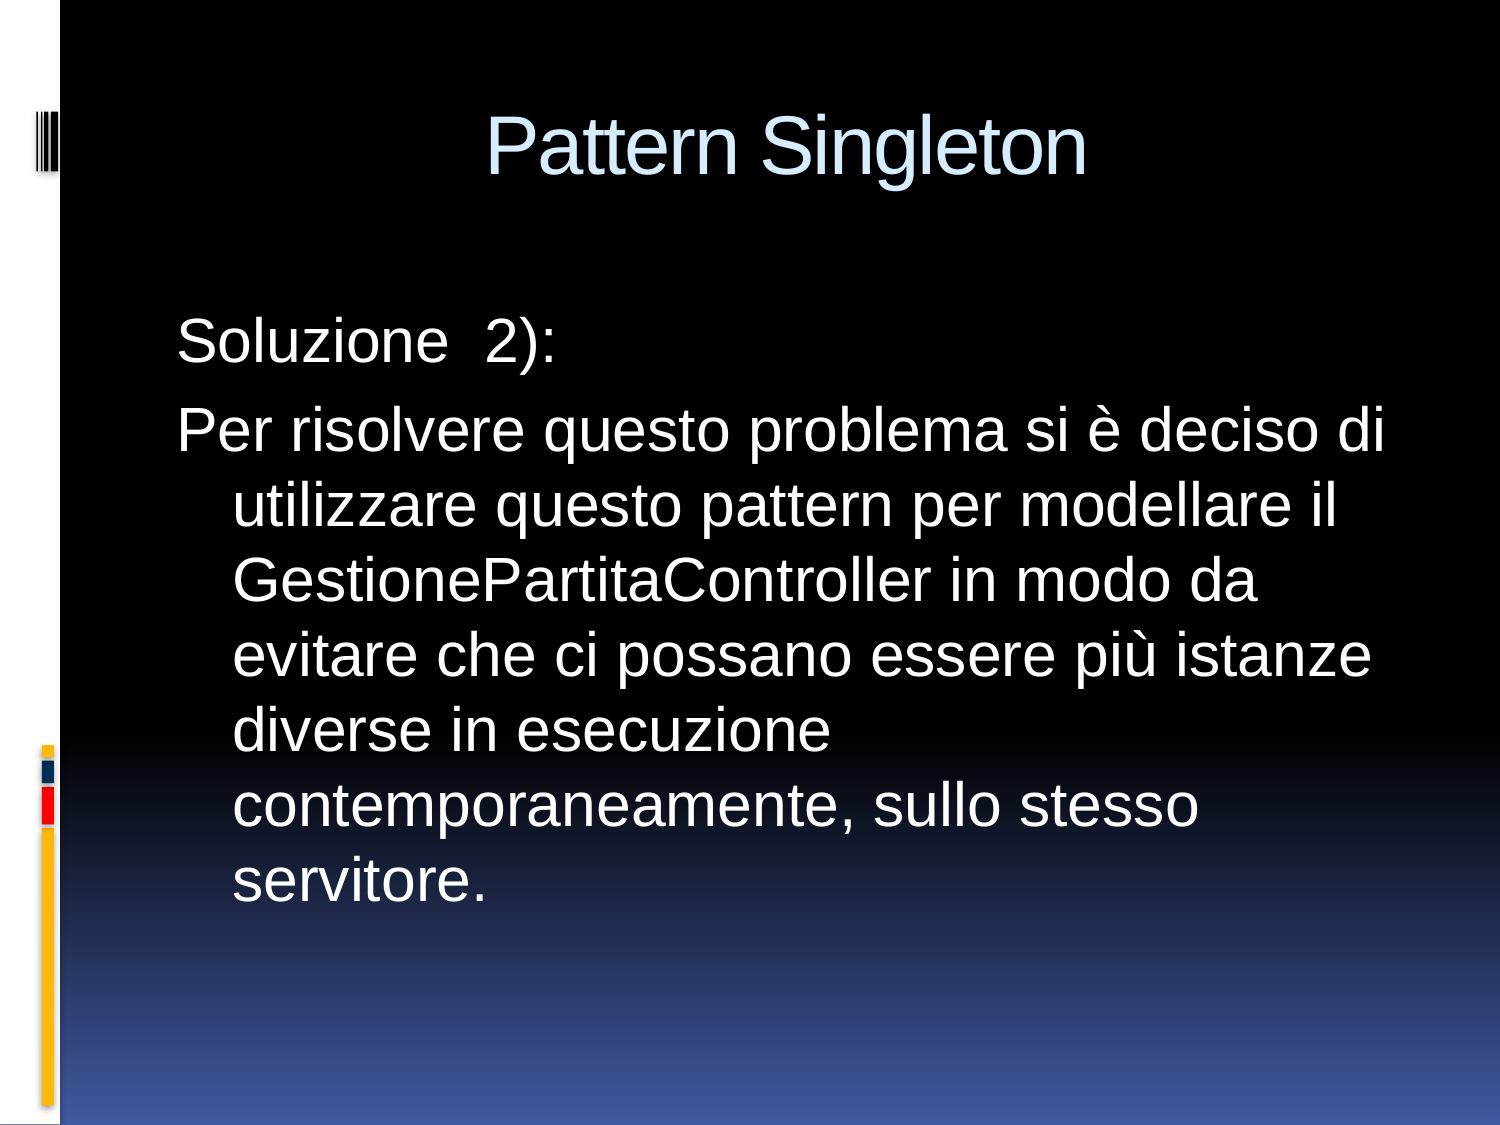

# Pattern Singleton
Soluzione  2):
Per risolvere questo problema si è deciso di utilizzare questo pattern per modellare il GestionePartitaController in modo da evitare che ci possano essere più istanze diverse in esecuzione contemporaneamente, sullo stesso servitore.